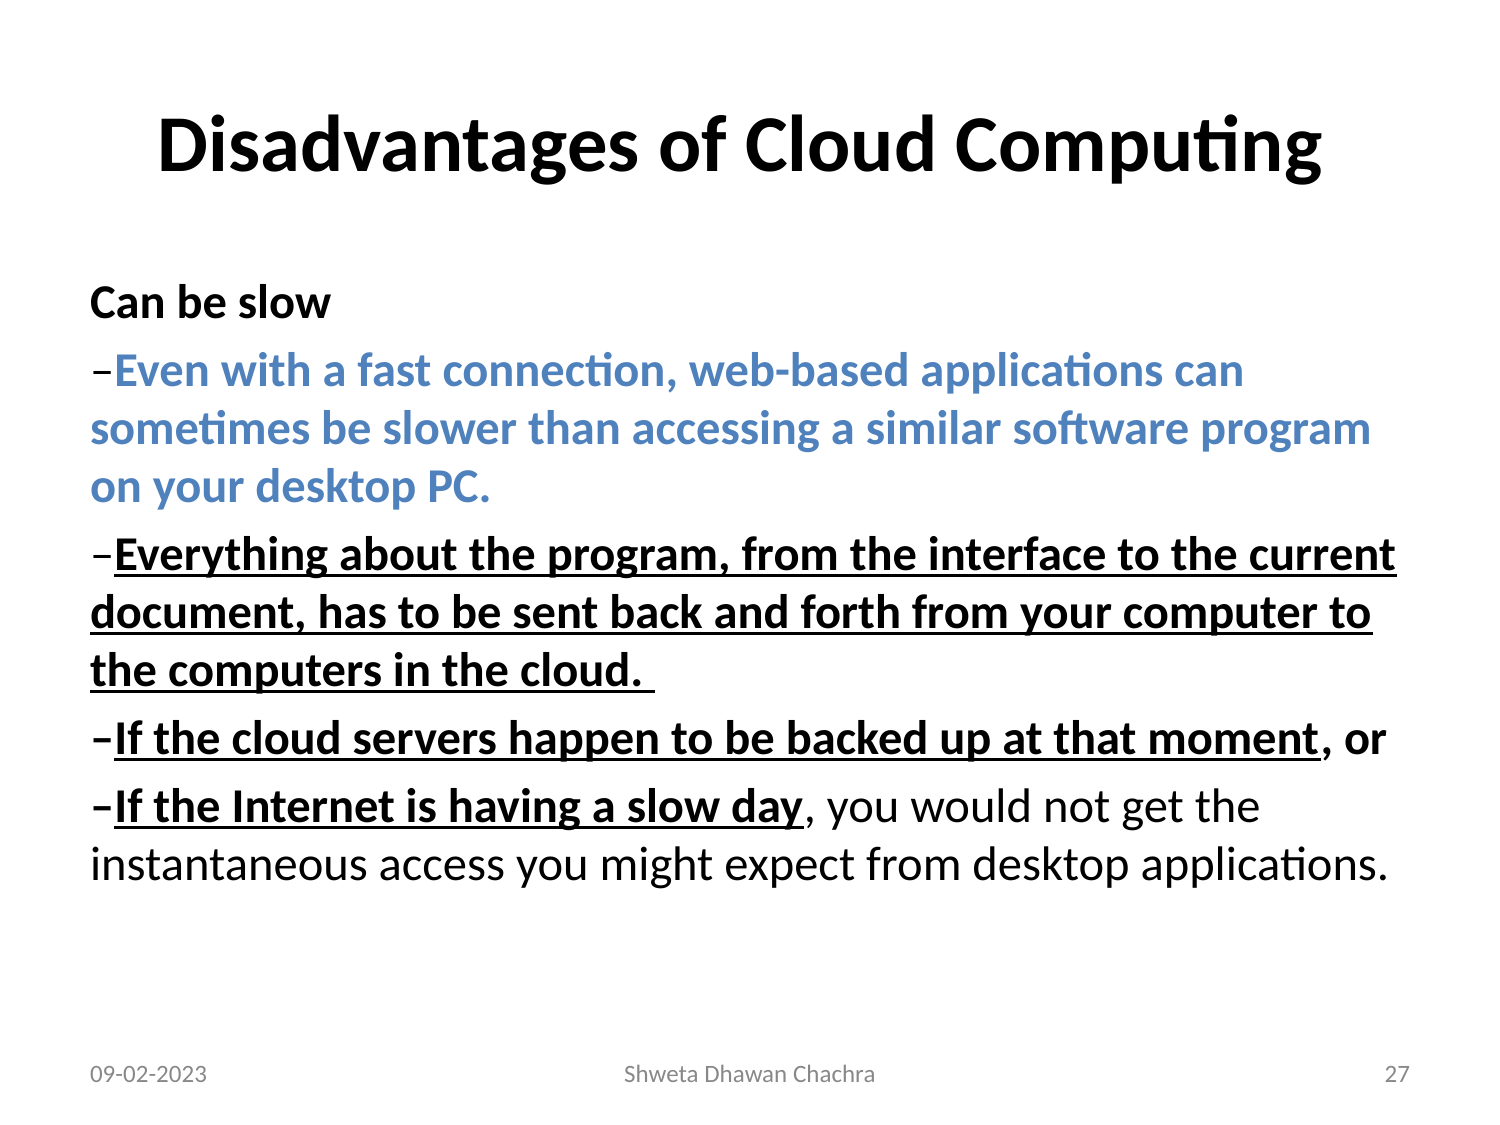

# Disadvantages of Cloud Computing
Can be slow
–Even with a fast connection, web-based applications can sometimes be slower than accessing a similar software program on your desktop PC.
–Everything about the program, from the interface to the current document, has to be sent back and forth from your computer to the computers in the cloud.
–If the cloud servers happen to be backed up at that moment, or
–If the Internet is having a slow day, you would not get the instantaneous access you might expect from desktop applications.

09-02-2023
Shweta Dhawan Chachra
27